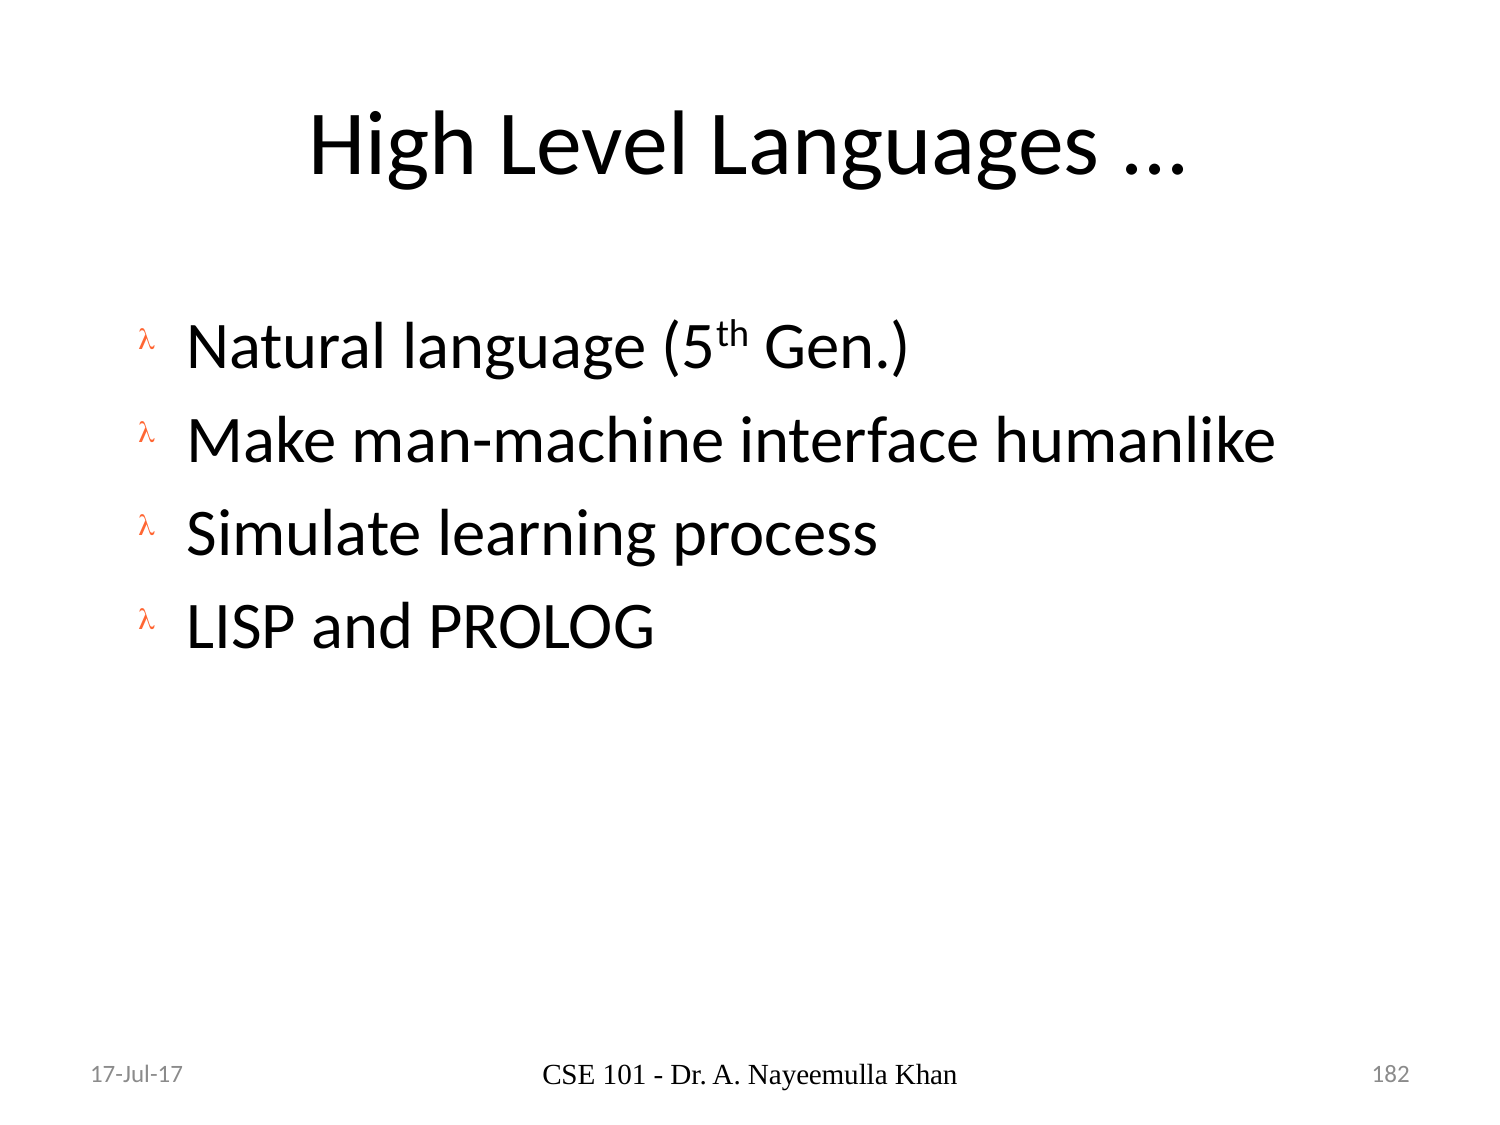

# High Level Languages ...
Natural language (5th Gen.)
Make man-machine interface humanlike
Simulate learning process
LISP and PROLOG

17-Jul-17
CSE 101 - Dr. A. Nayeemulla Khan
182